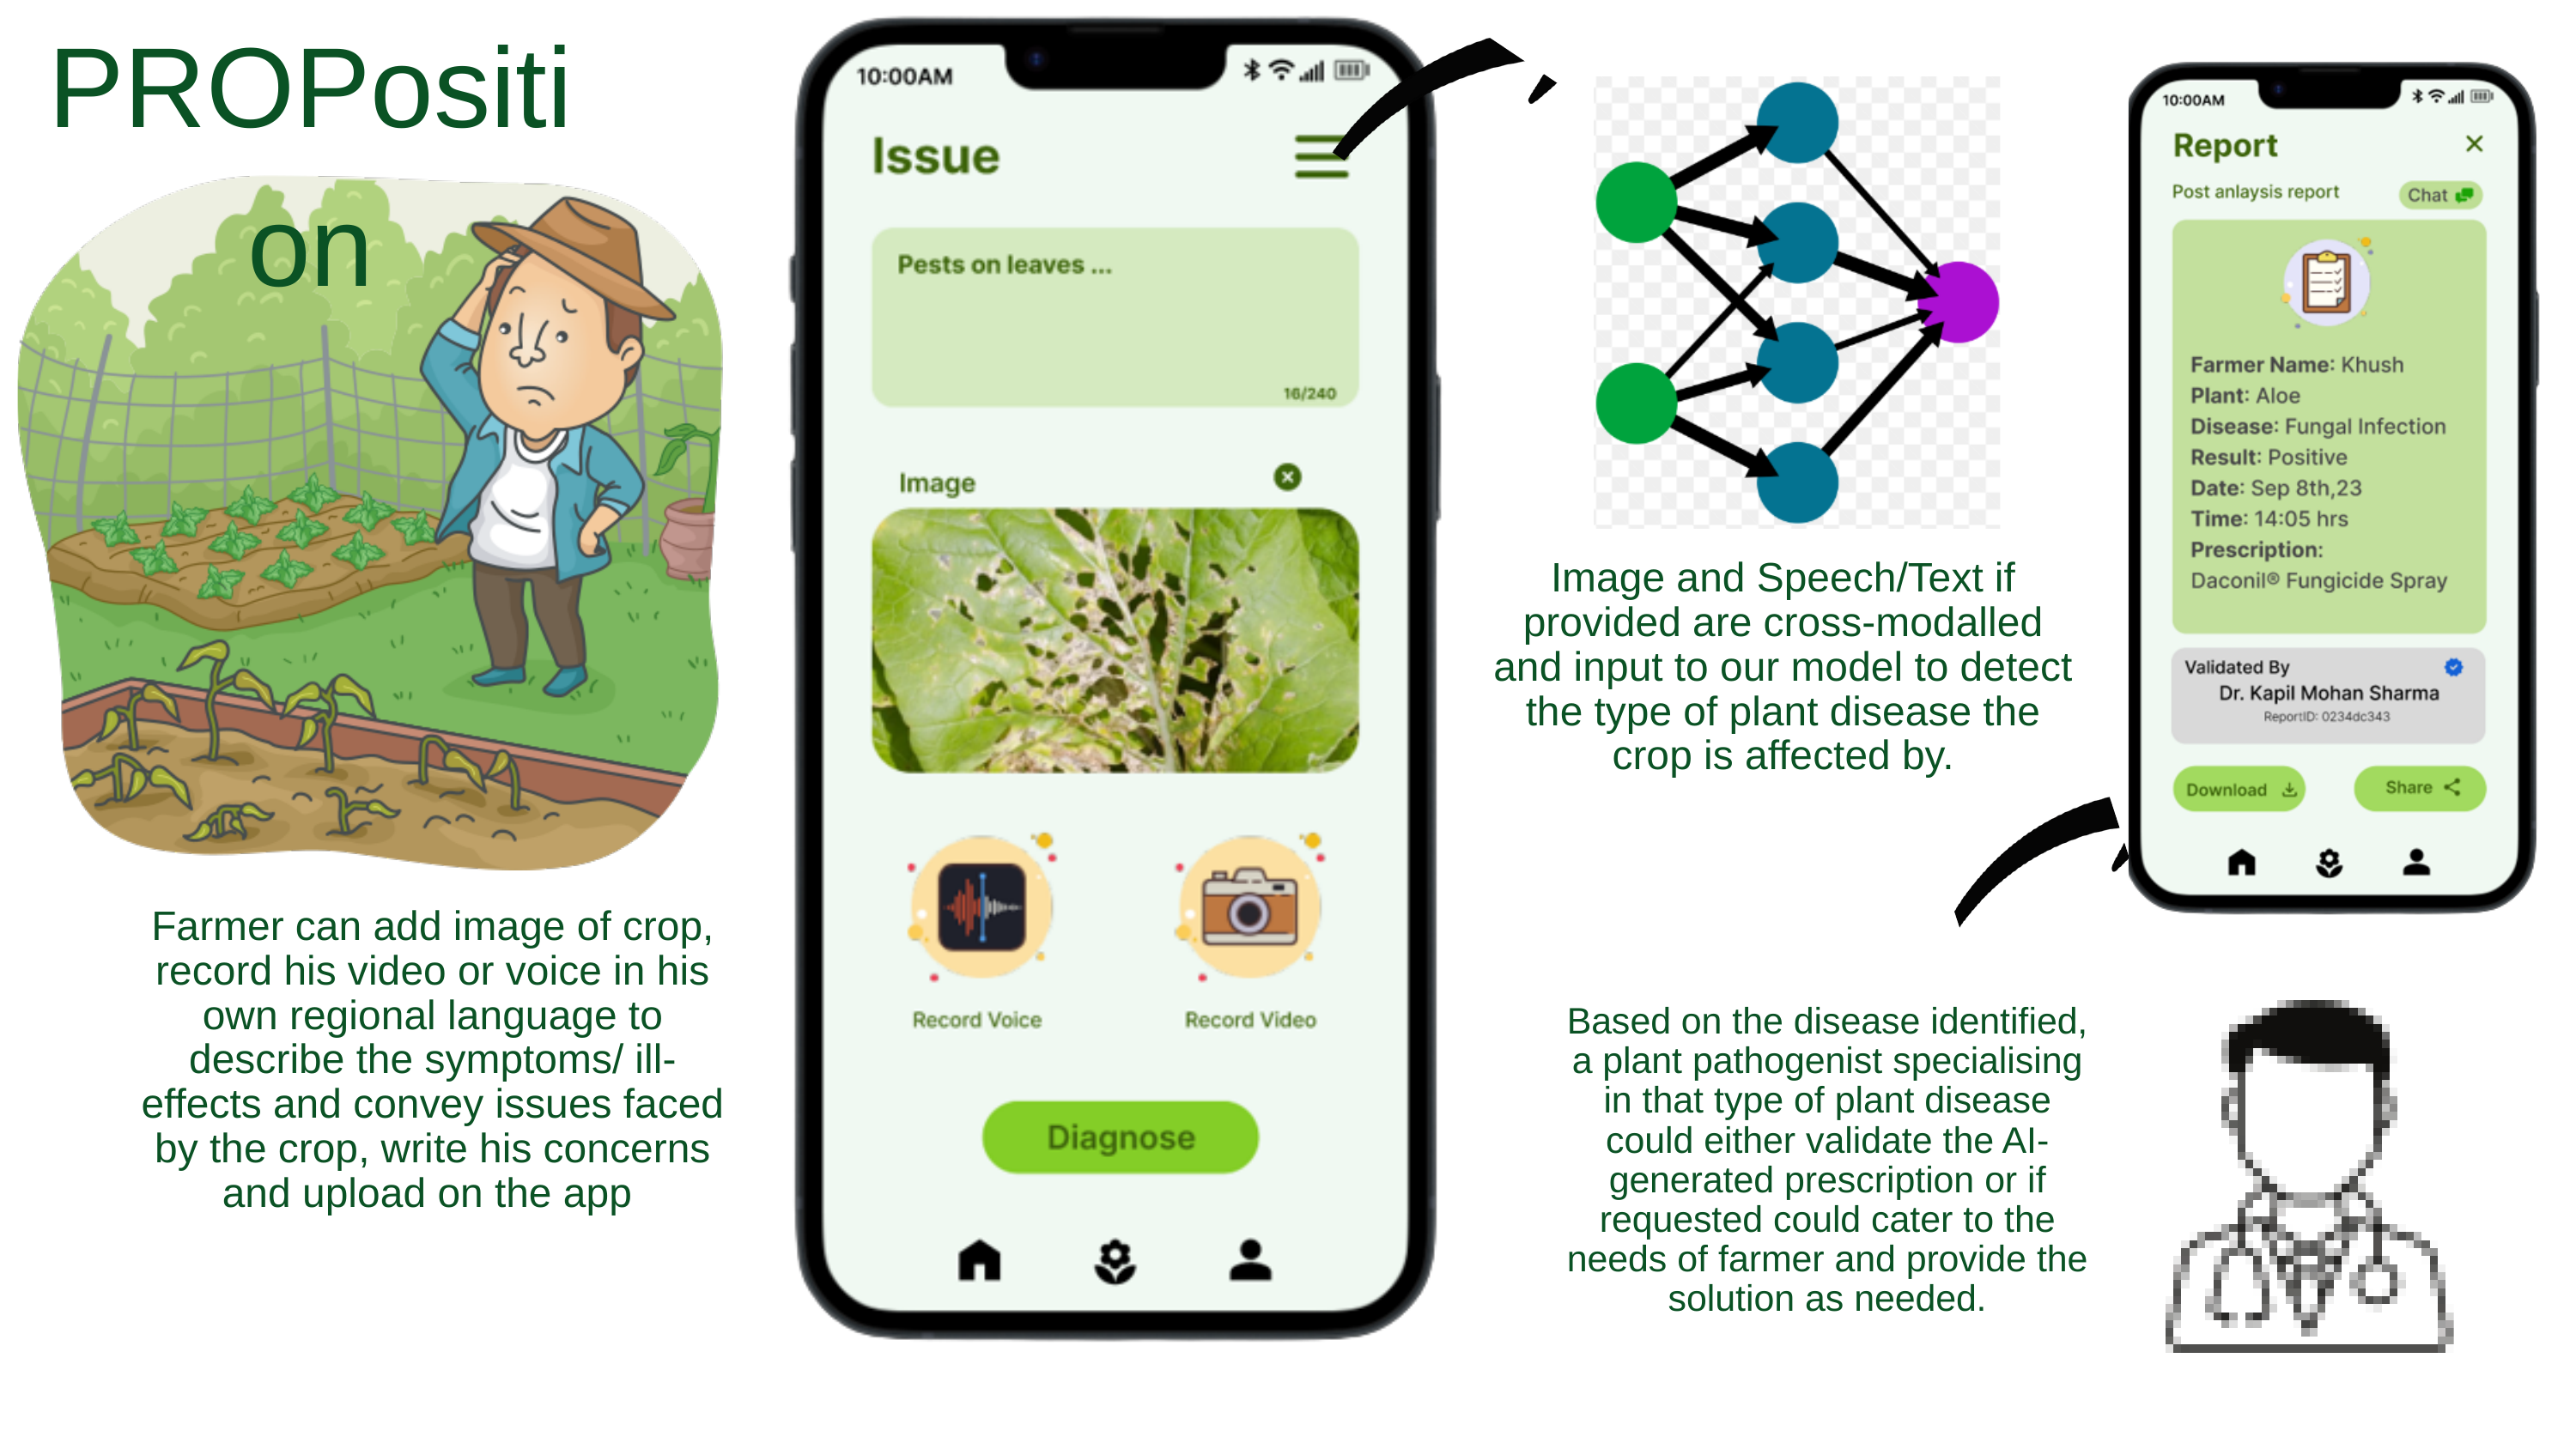

PROPosition

Image and Speech/Text if provided are cross-modalled and input to our model to detect the type of plant disease the crop is affected by.

Farmer can add image of crop, record his video or voice in his own regional language to describe the symptoms/ ill-effects and convey issues faced by the crop, write his concerns and upload on the app

Based on the disease identified, a plant pathogenist specialising in that type of plant disease could either validate the AI-generated prescription or if requested could cater to the needs of farmer and provide the solution as needed.